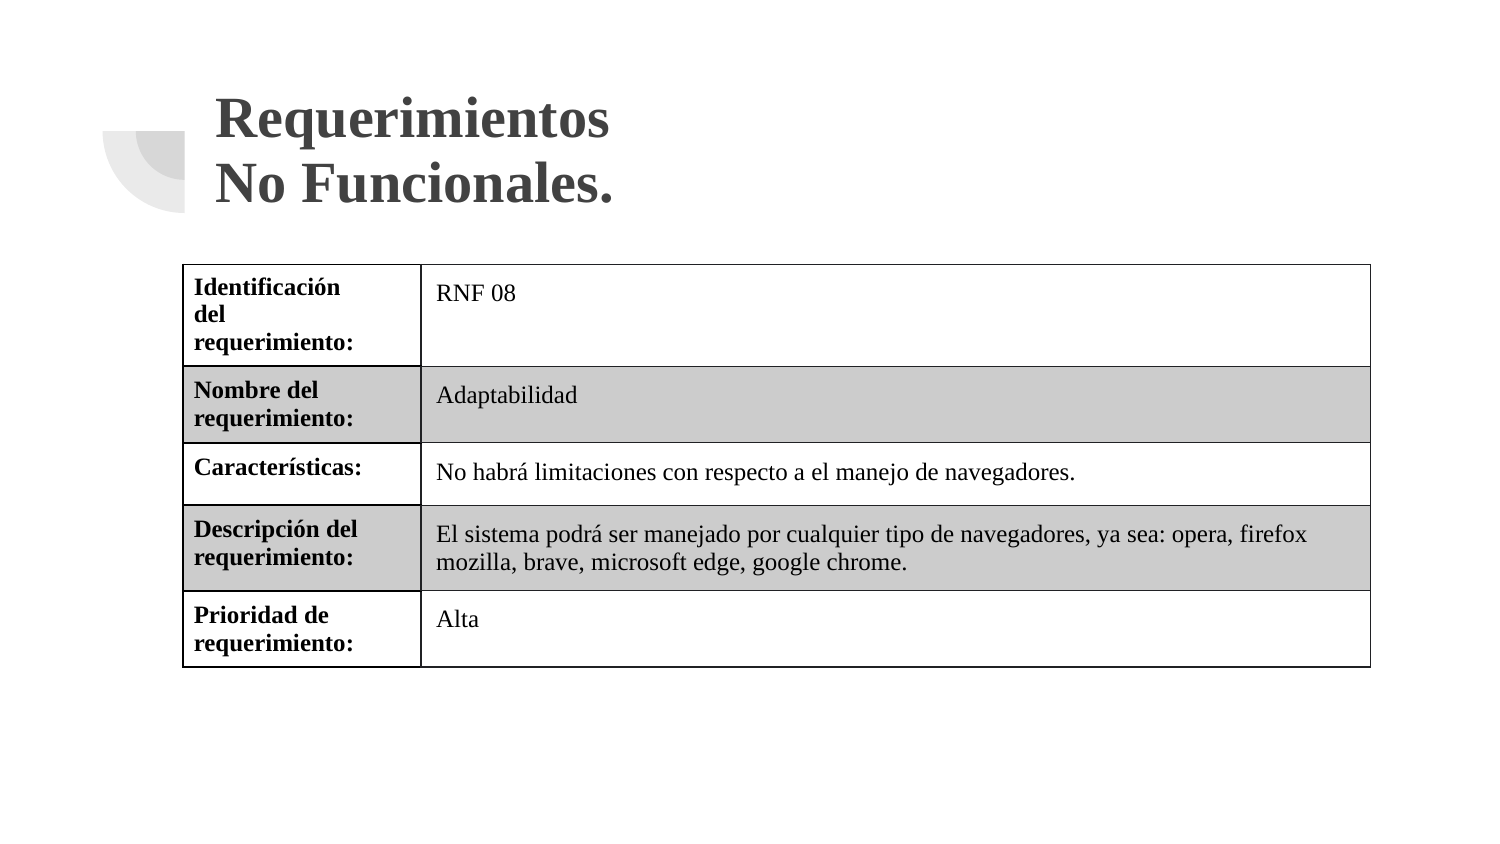

# Requerimientos
No Funcionales.
| Identificación del requerimiento: | RNF 08 |
| --- | --- |
| Nombre del requerimiento: | Adaptabilidad |
| Características: | No habrá limitaciones con respecto a el manejo de navegadores. |
| Descripción del requerimiento: | El sistema podrá ser manejado por cualquier tipo de navegadores, ya sea: opera, firefox mozilla, brave, microsoft edge, google chrome. |
| Prioridad de requerimiento: | Alta |